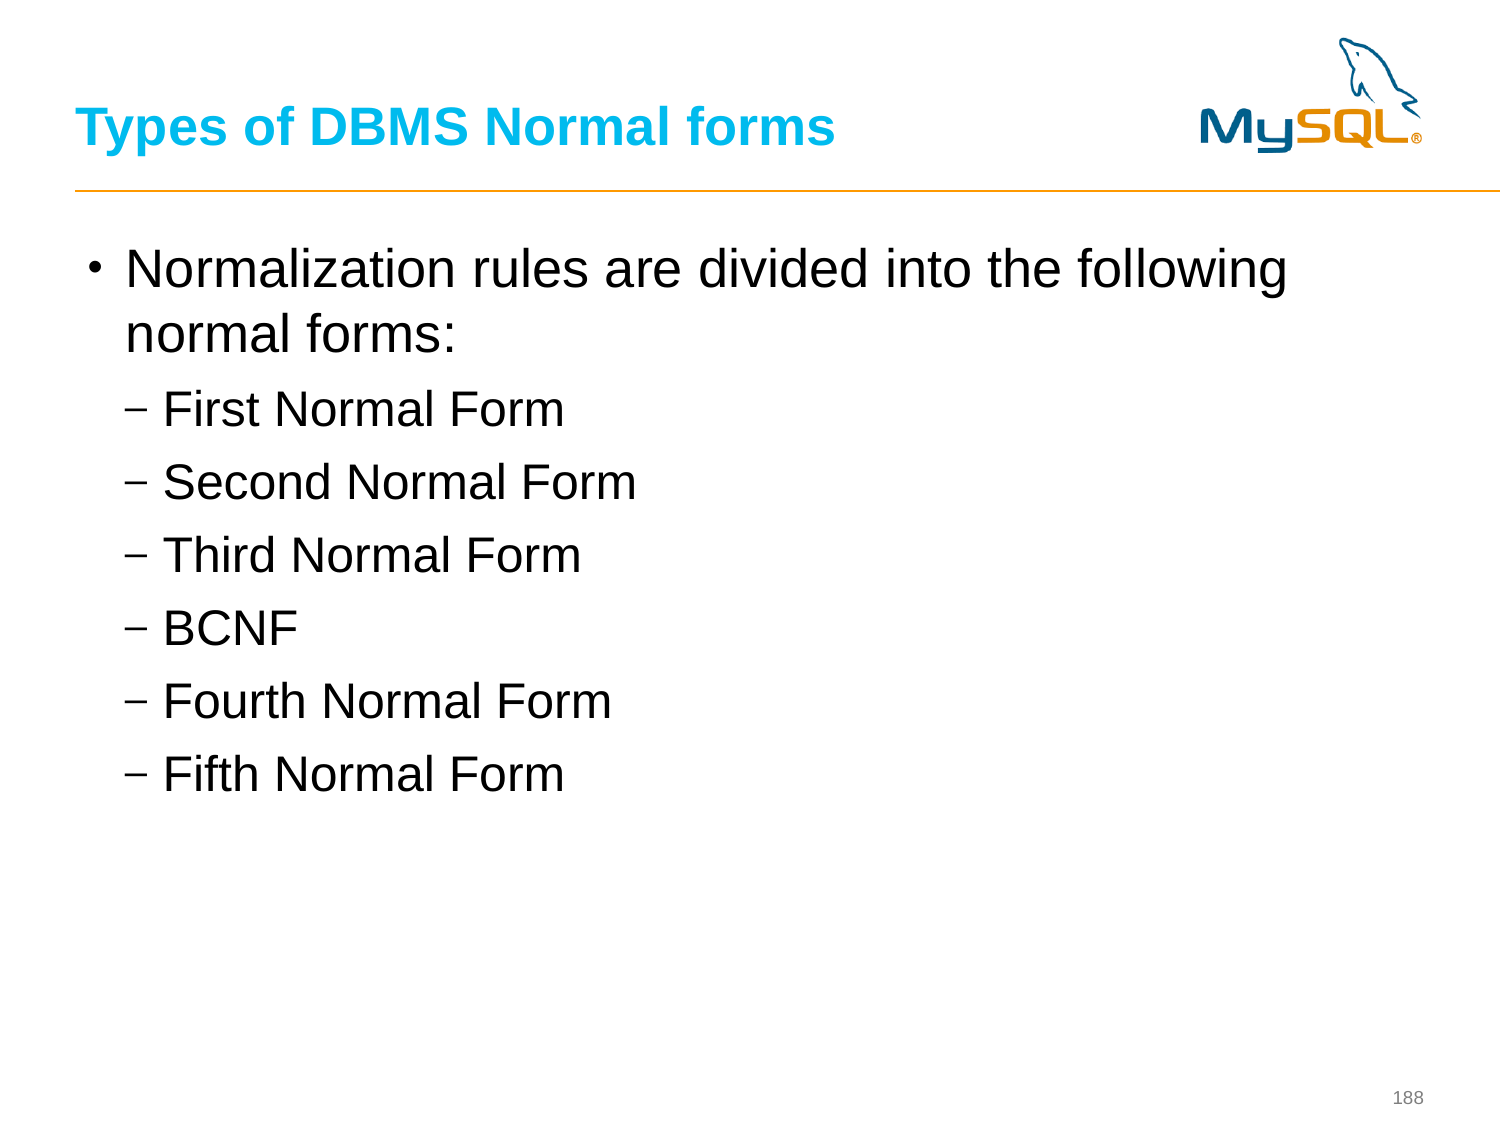

# Types of DBMS Normal forms
Normalization rules are divided into the following normal forms:
First Normal Form
Second Normal Form
Third Normal Form
BCNF
Fourth Normal Form
Fifth Normal Form